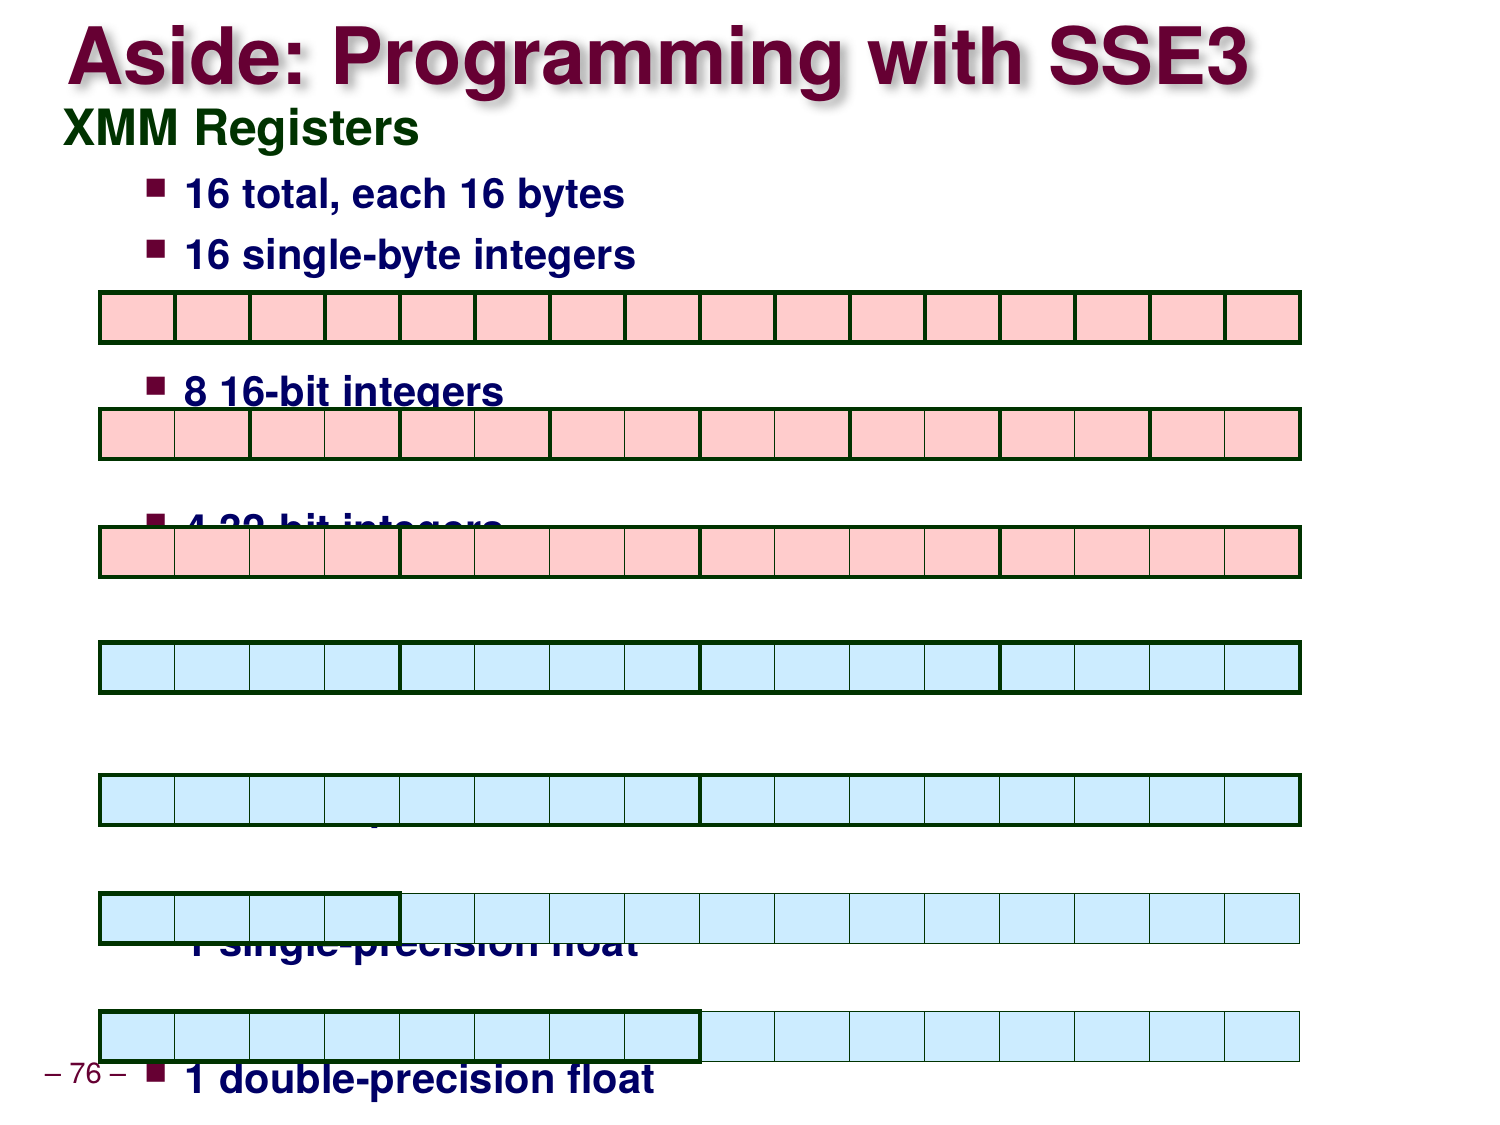

# Aside: Programming with SSE3
XMM Registers
16 total, each 16 bytes
16 single-byte integers

8 16-bit integers

4 32-bit integers

4 single-precision floats

2 double-precision floats

1 single-precision float

1 double-precision float